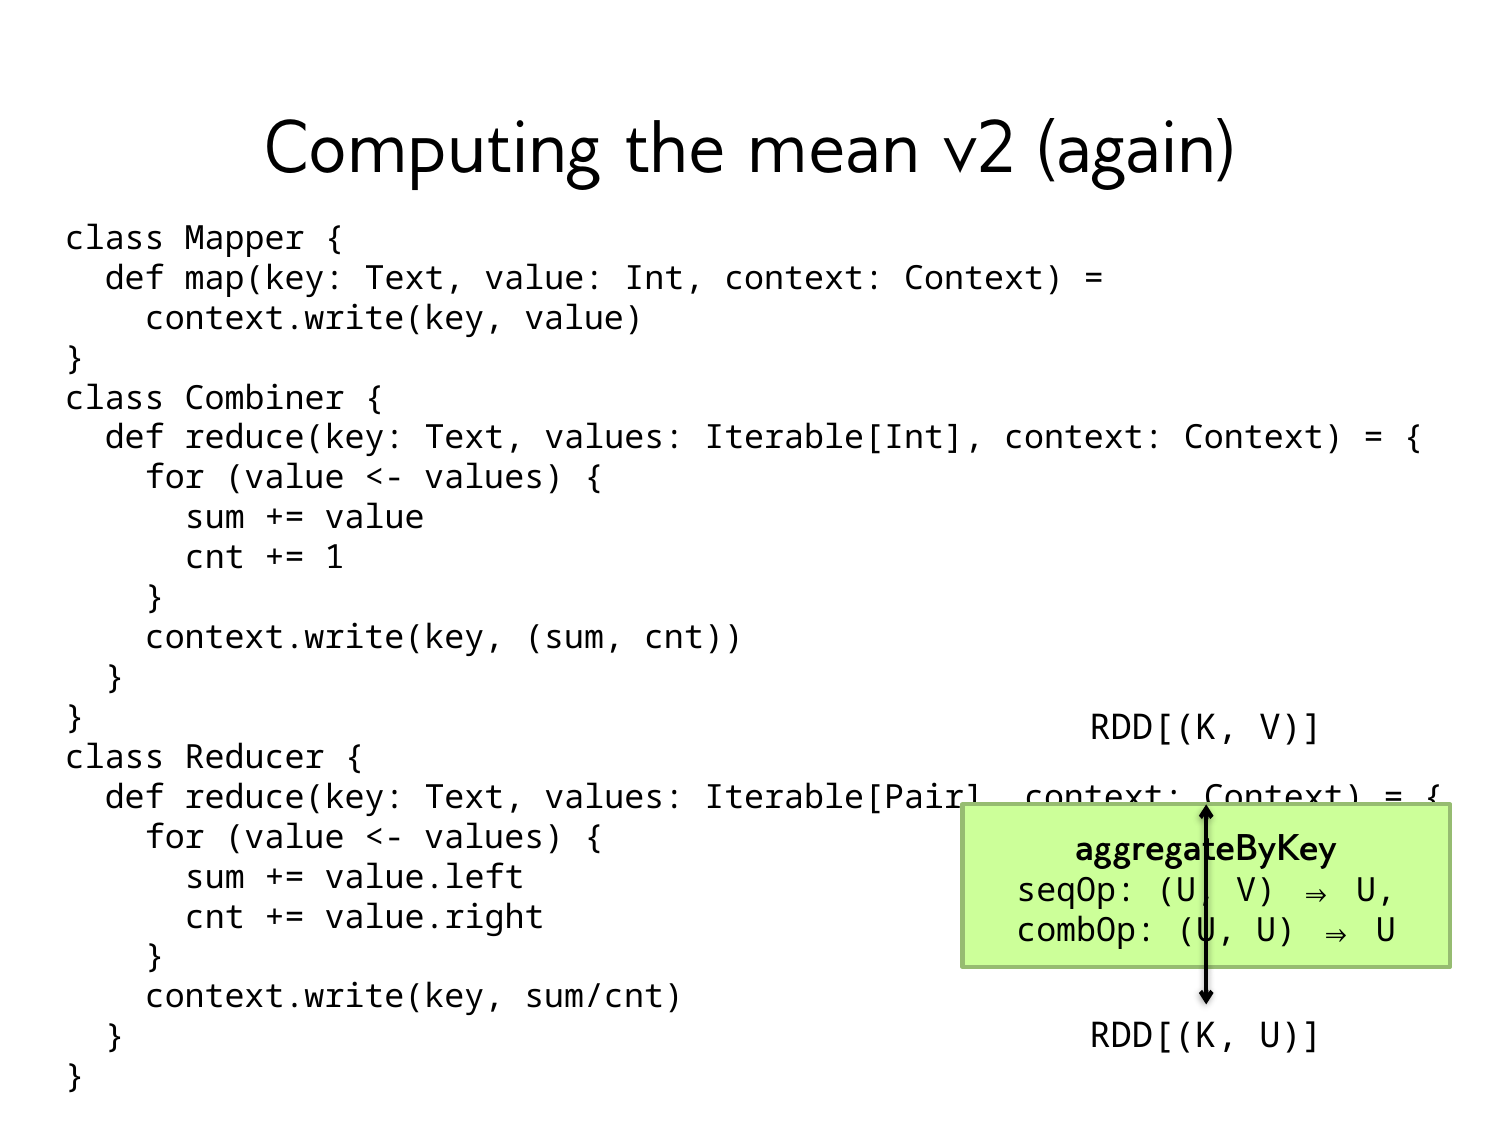

Computing the mean v2 (again)
class Mapper {
  def map(key: Text, value: Int, context: Context) =
    context.write(key, value)
}
class Combiner {
  def reduce(key: Text, values: Iterable[Int], context: Context) = {
    for (value <- values) {
      sum += value
      cnt += 1
    }
    context.write(key, (sum, cnt))
  }
}
class Reducer {
  def reduce(key: Text, values: Iterable[Pair], context: Context) = {
    for (value <- values) {
      sum += value.left
      cnt += value.right
    }
    context.write(key, sum/cnt)
  }
}
RDD[(K, V)]
aggregateByKey
seqOp: (U, V) ⇒ U, combOp: (U, U) ⇒ U
RDD[(K, U)]